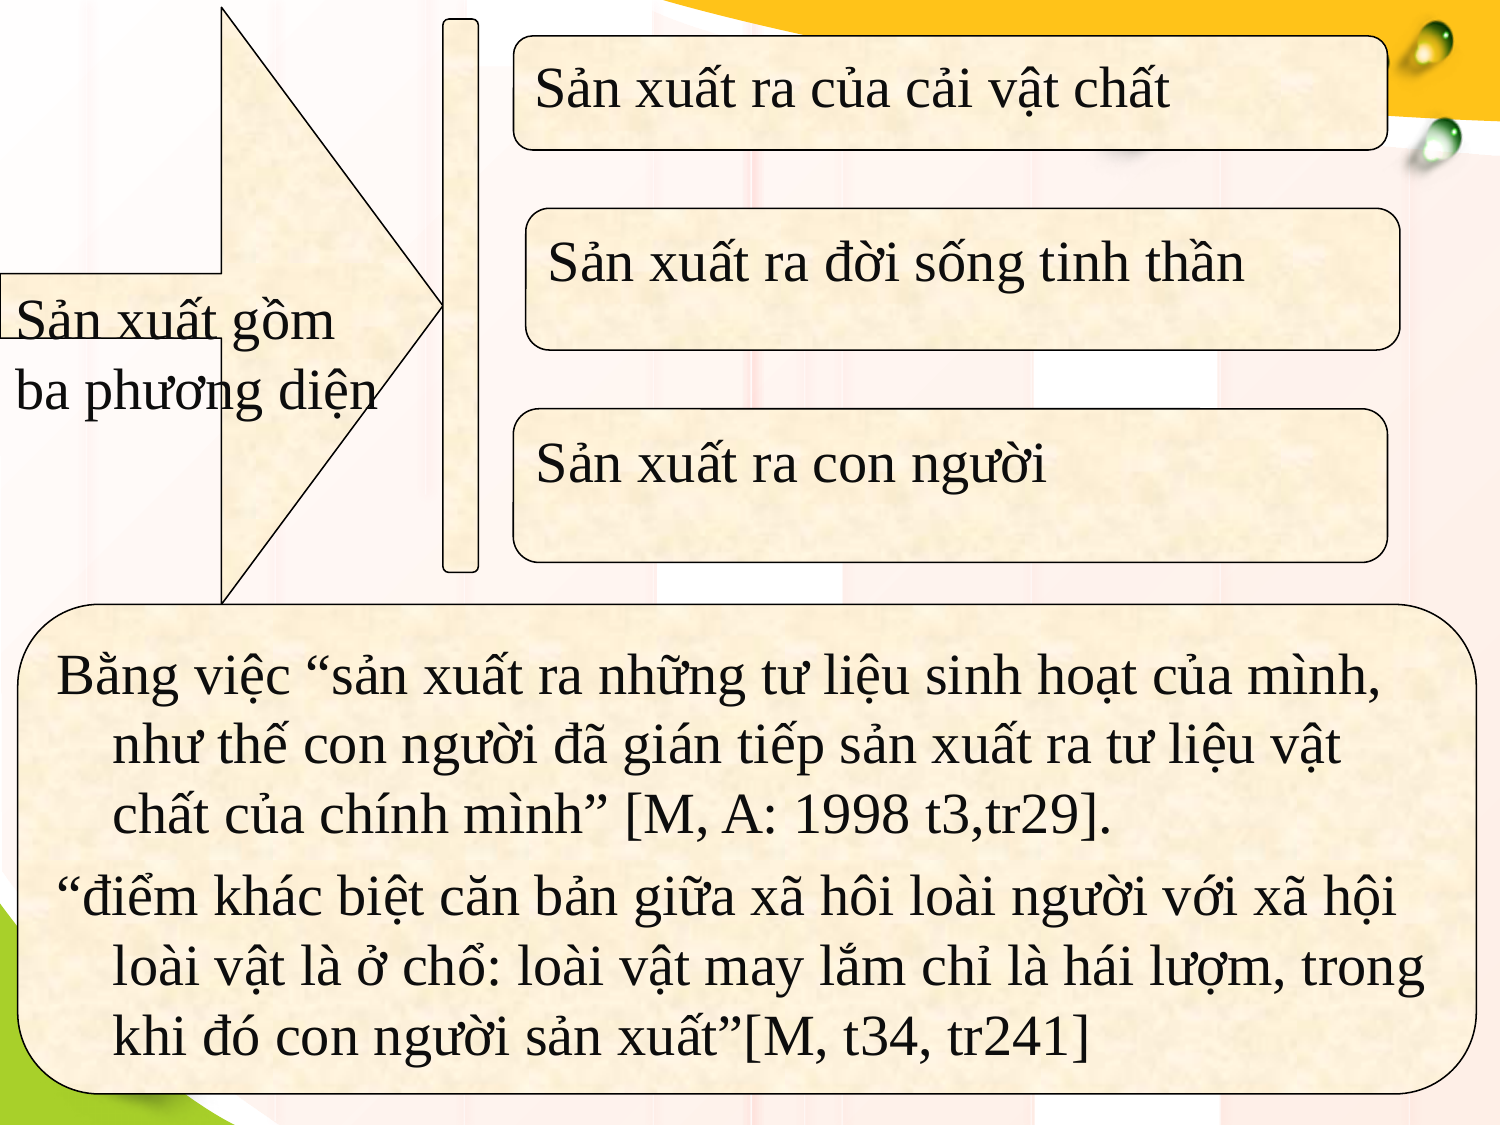

Sản xuất gồm ba phương diện

Sản xuất ra của cải vật chất
Sản xuất ra đời sống tinh thần
Sản xuất ra con người
Bằng việc “sản xuất ra những tư liệu sinh hoạt của mình, như thế con người đã gián tiếp sản xuất ra tư liệu vật chất của chính mình” [M, A: 1998 t3,tr29].
“điểm khác biệt căn bản giữa xã hôi loài người với xã hội loài vật là ở chổ: loài vật may lắm chỉ là hái lượm, trong khi đó con người sản xuất”[M, t34, tr241]